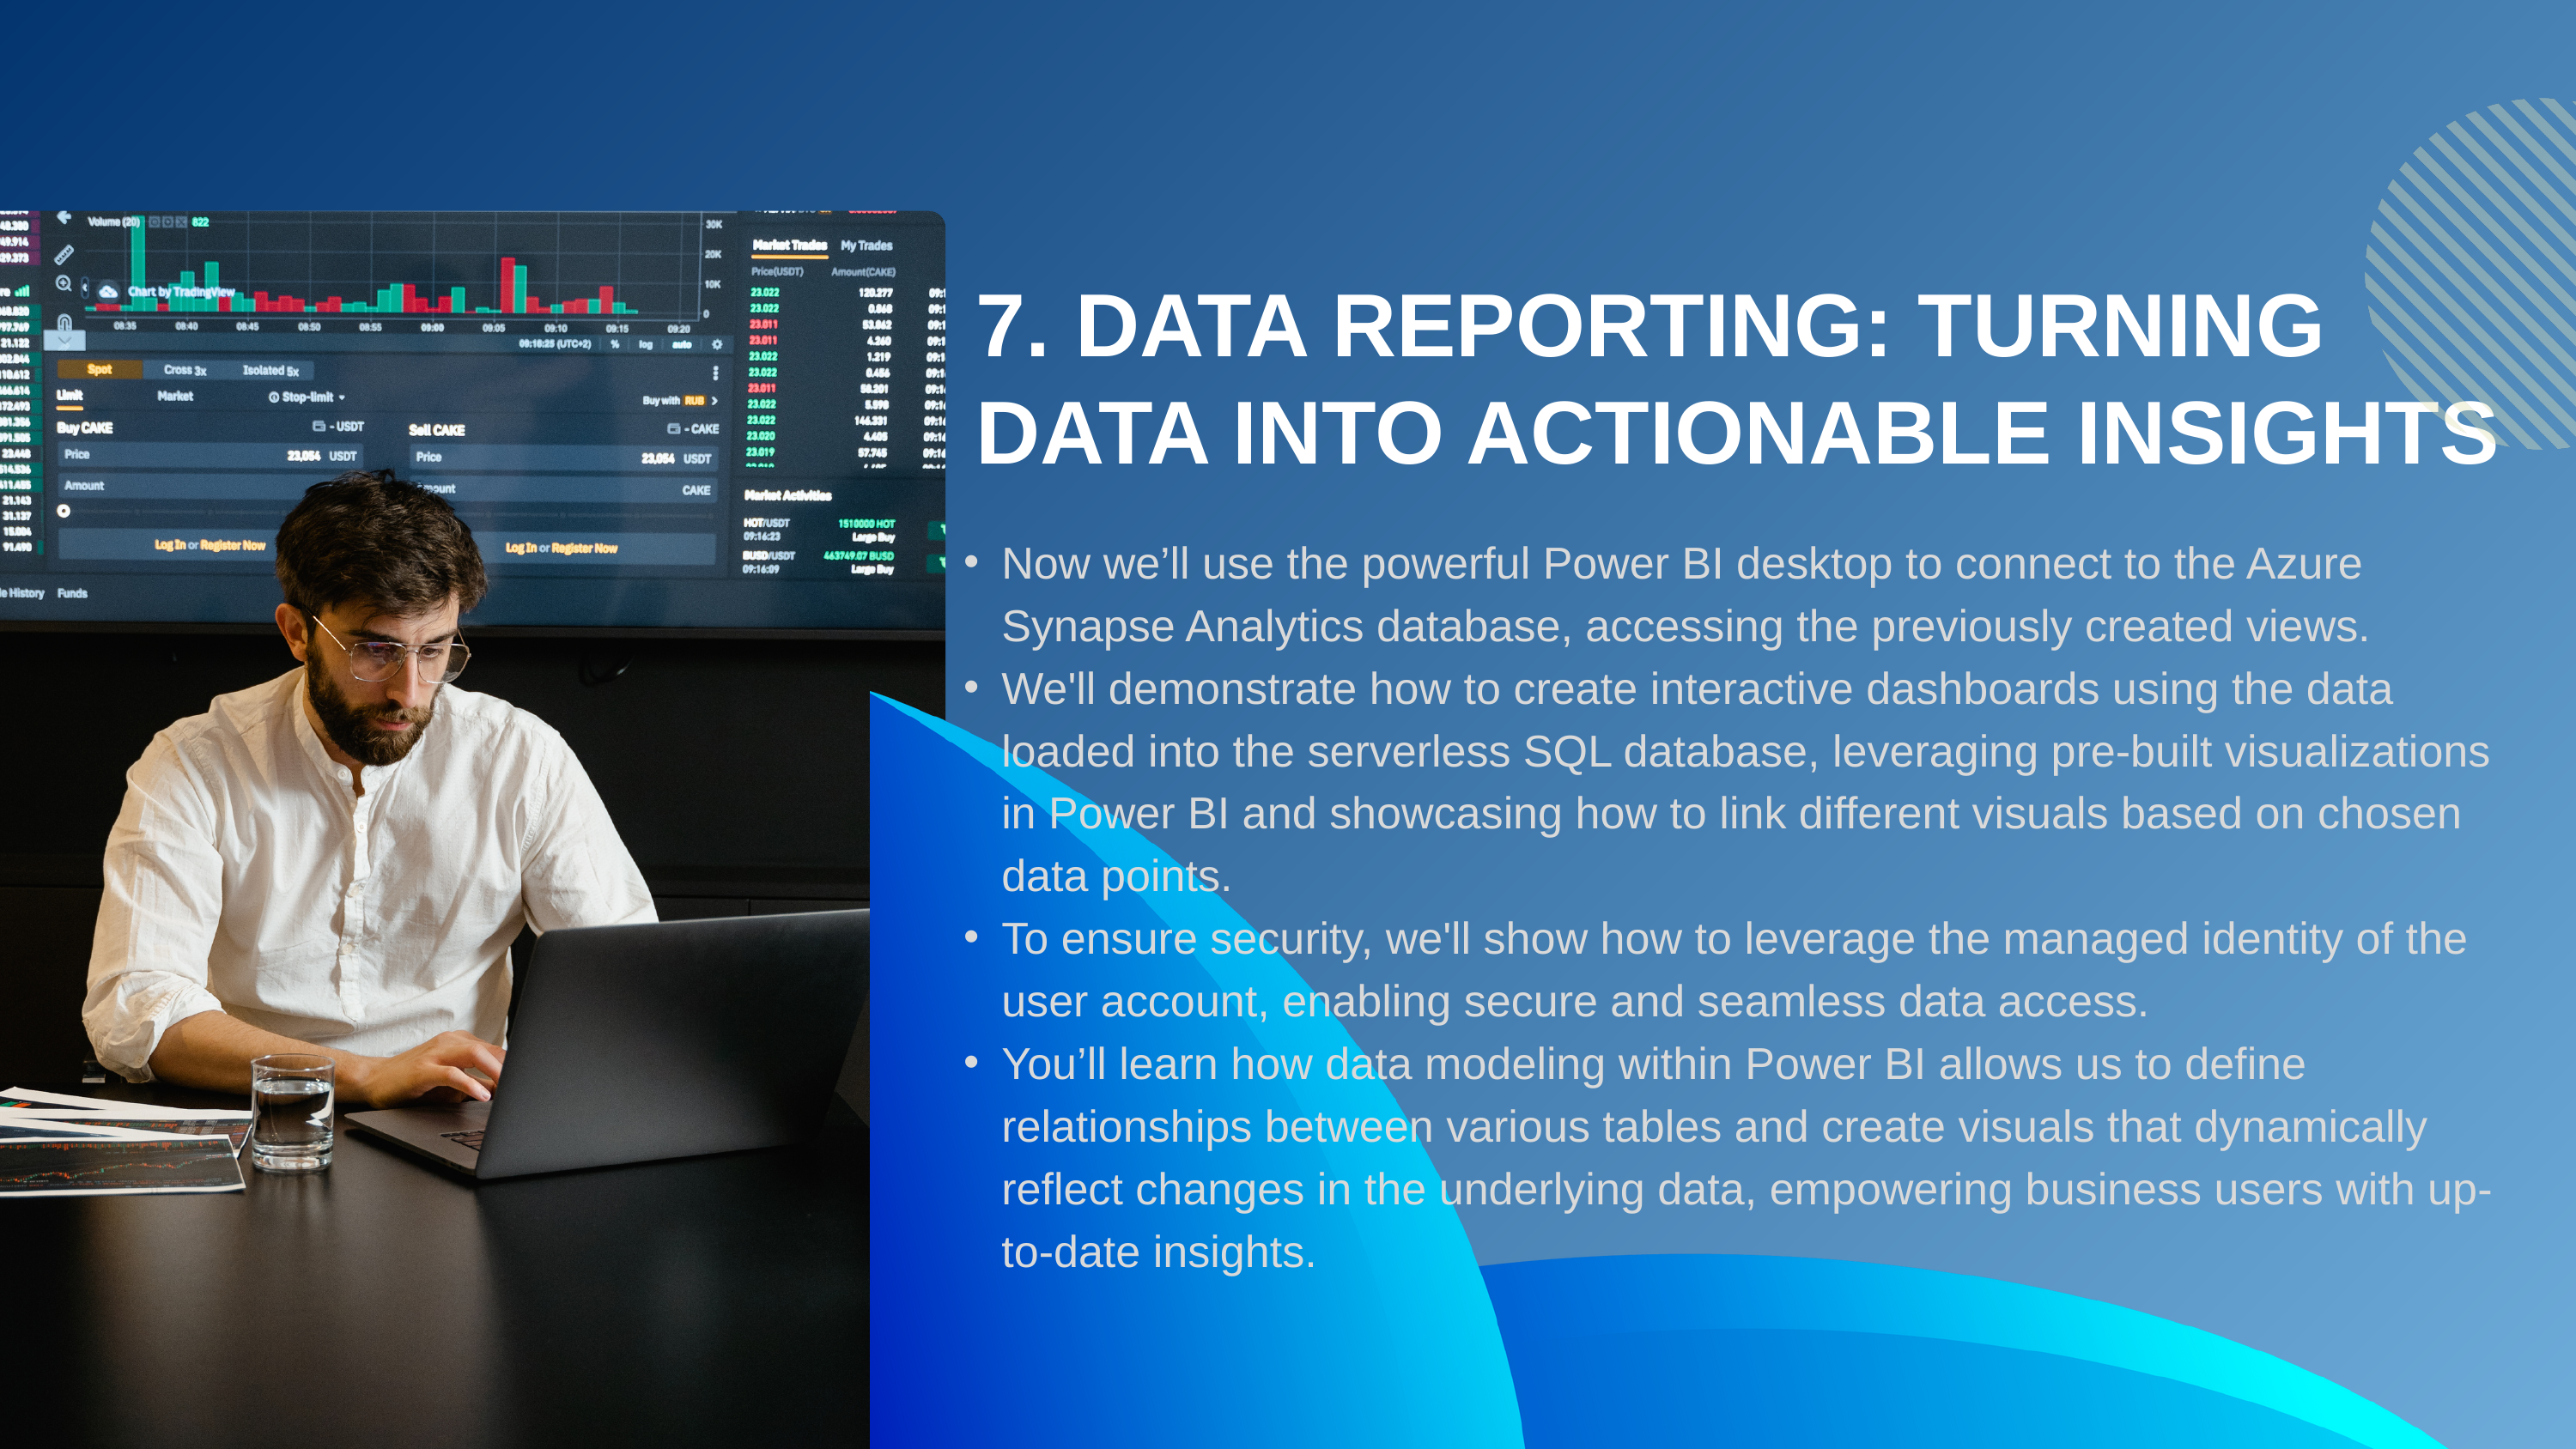

7. DATA REPORTING: TURNING DATA INTO ACTIONABLE INSIGHTS

Now we’ll use the powerful Power BI desktop to connect to the Azure Synapse Analytics database, accessing the previously created views.
We'll demonstrate how to create interactive dashboards using the data loaded into the serverless SQL database, leveraging pre-built visualizations in Power BI and showcasing how to link different visuals based on chosen data points.
To ensure security, we'll show how to leverage the managed identity of the user account, enabling secure and seamless data access.
You’ll learn how data modeling within Power BI allows us to define relationships between various tables and create visuals that dynamically reflect changes in the underlying data, empowering business users with up-to-date insights.